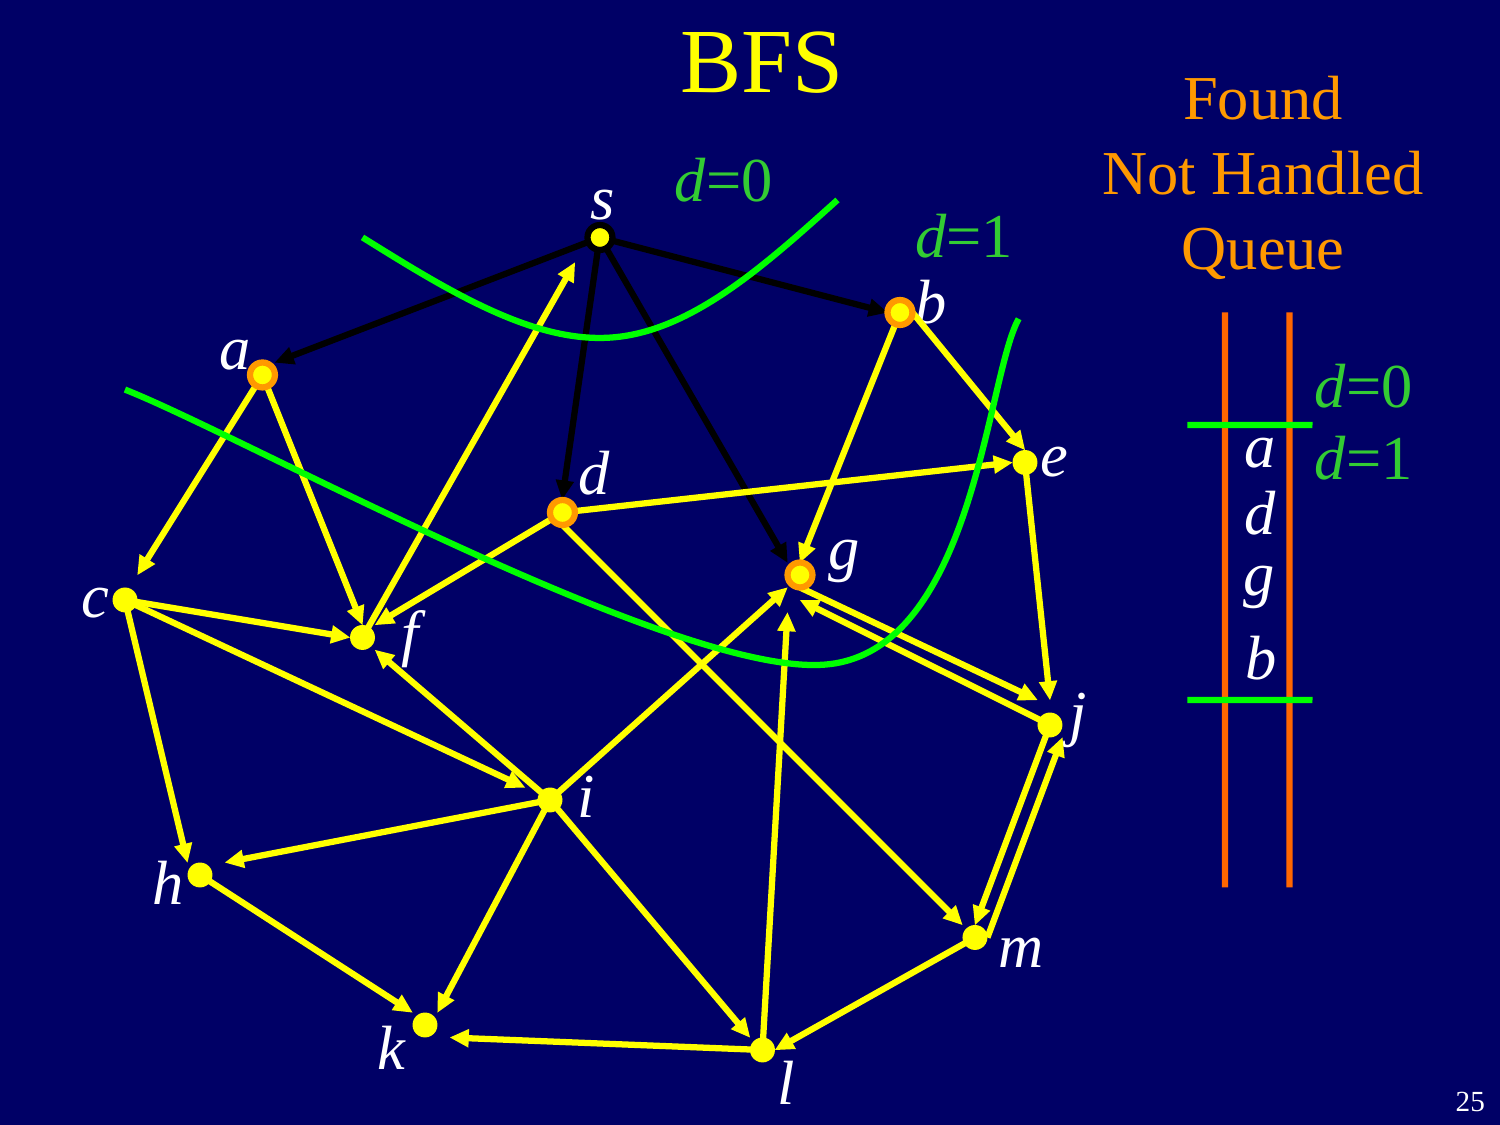

# BFS
Found
Not Handled
Queue
d=0
s
d=1

b

a

d=0

a
e
d=1
d

d

g

g
c

f

b

j

i

h

m

k

l